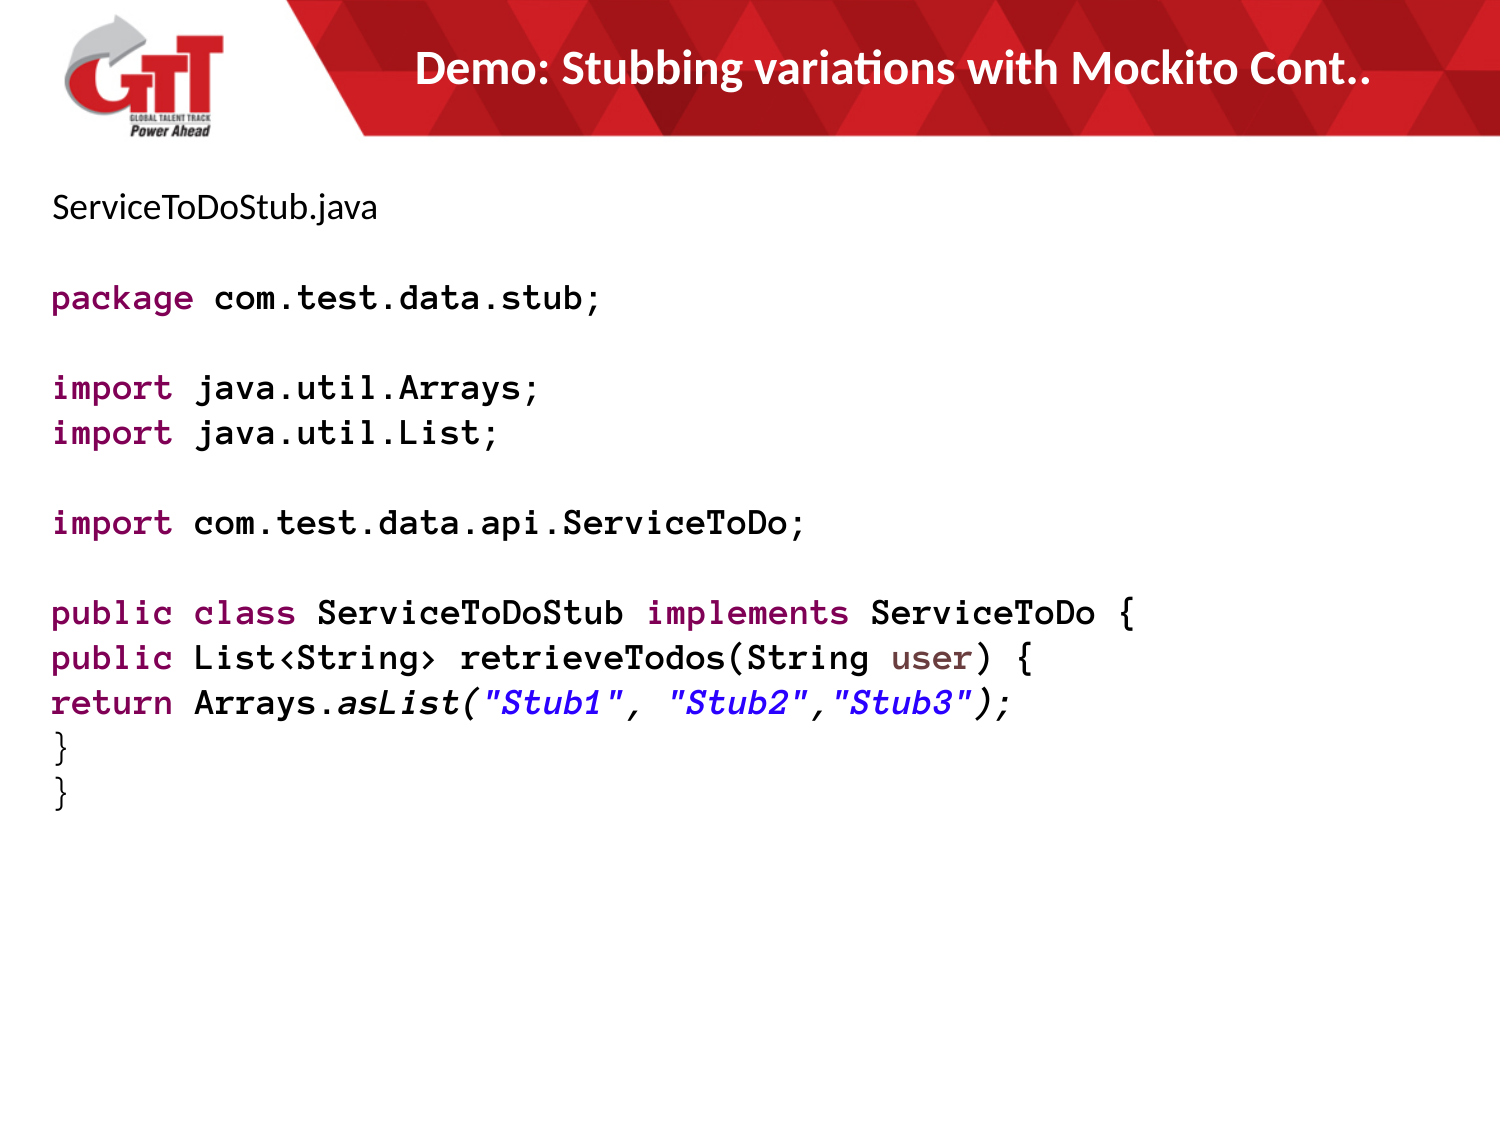

# Demo: Stubbing variations with Mockito Cont..
ServiceToDoStub.java

package com.test.data.stub;

import java.util.Arrays;
import java.util.List;

import com.test.data.api.ServiceToDo;

public class ServiceToDoStub implements ServiceToDo {
public List<String> retrieveTodos(String user) {
return Arrays.asList("Stub1", "Stub2","Stub3");
}
}